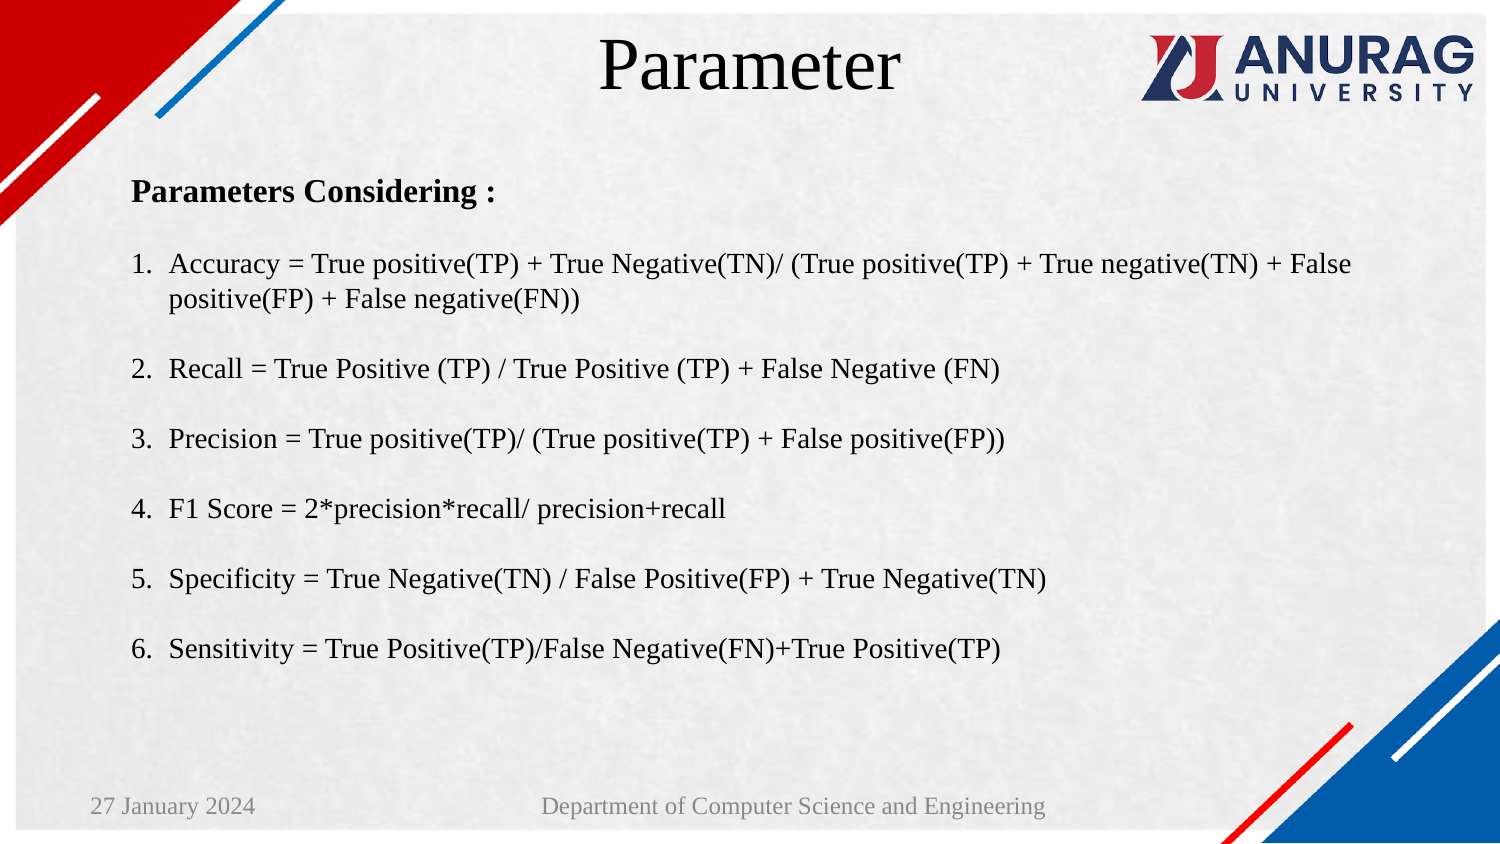

# Parameter
Parameters Considering :

Accuracy = True positive(TP) + True Negative(TN)/ (True positive(TP) + True negative(TN) + False positive(FP) + False negative(FN))

Recall = True Positive (TP) / True Positive (TP) + False Negative (FN)

Precision = True positive(TP)/ (True positive(TP) + False positive(FP))

F1 Score = 2*precision*recall/ precision+recall

Specificity = True Negative(TN) / False Positive(FP) + True Negative(TN)

Sensitivity = True Positive(TP)/False Negative(FN)+True Positive(TP)
27 January 2024
11
Department of Computer Science and Engineering